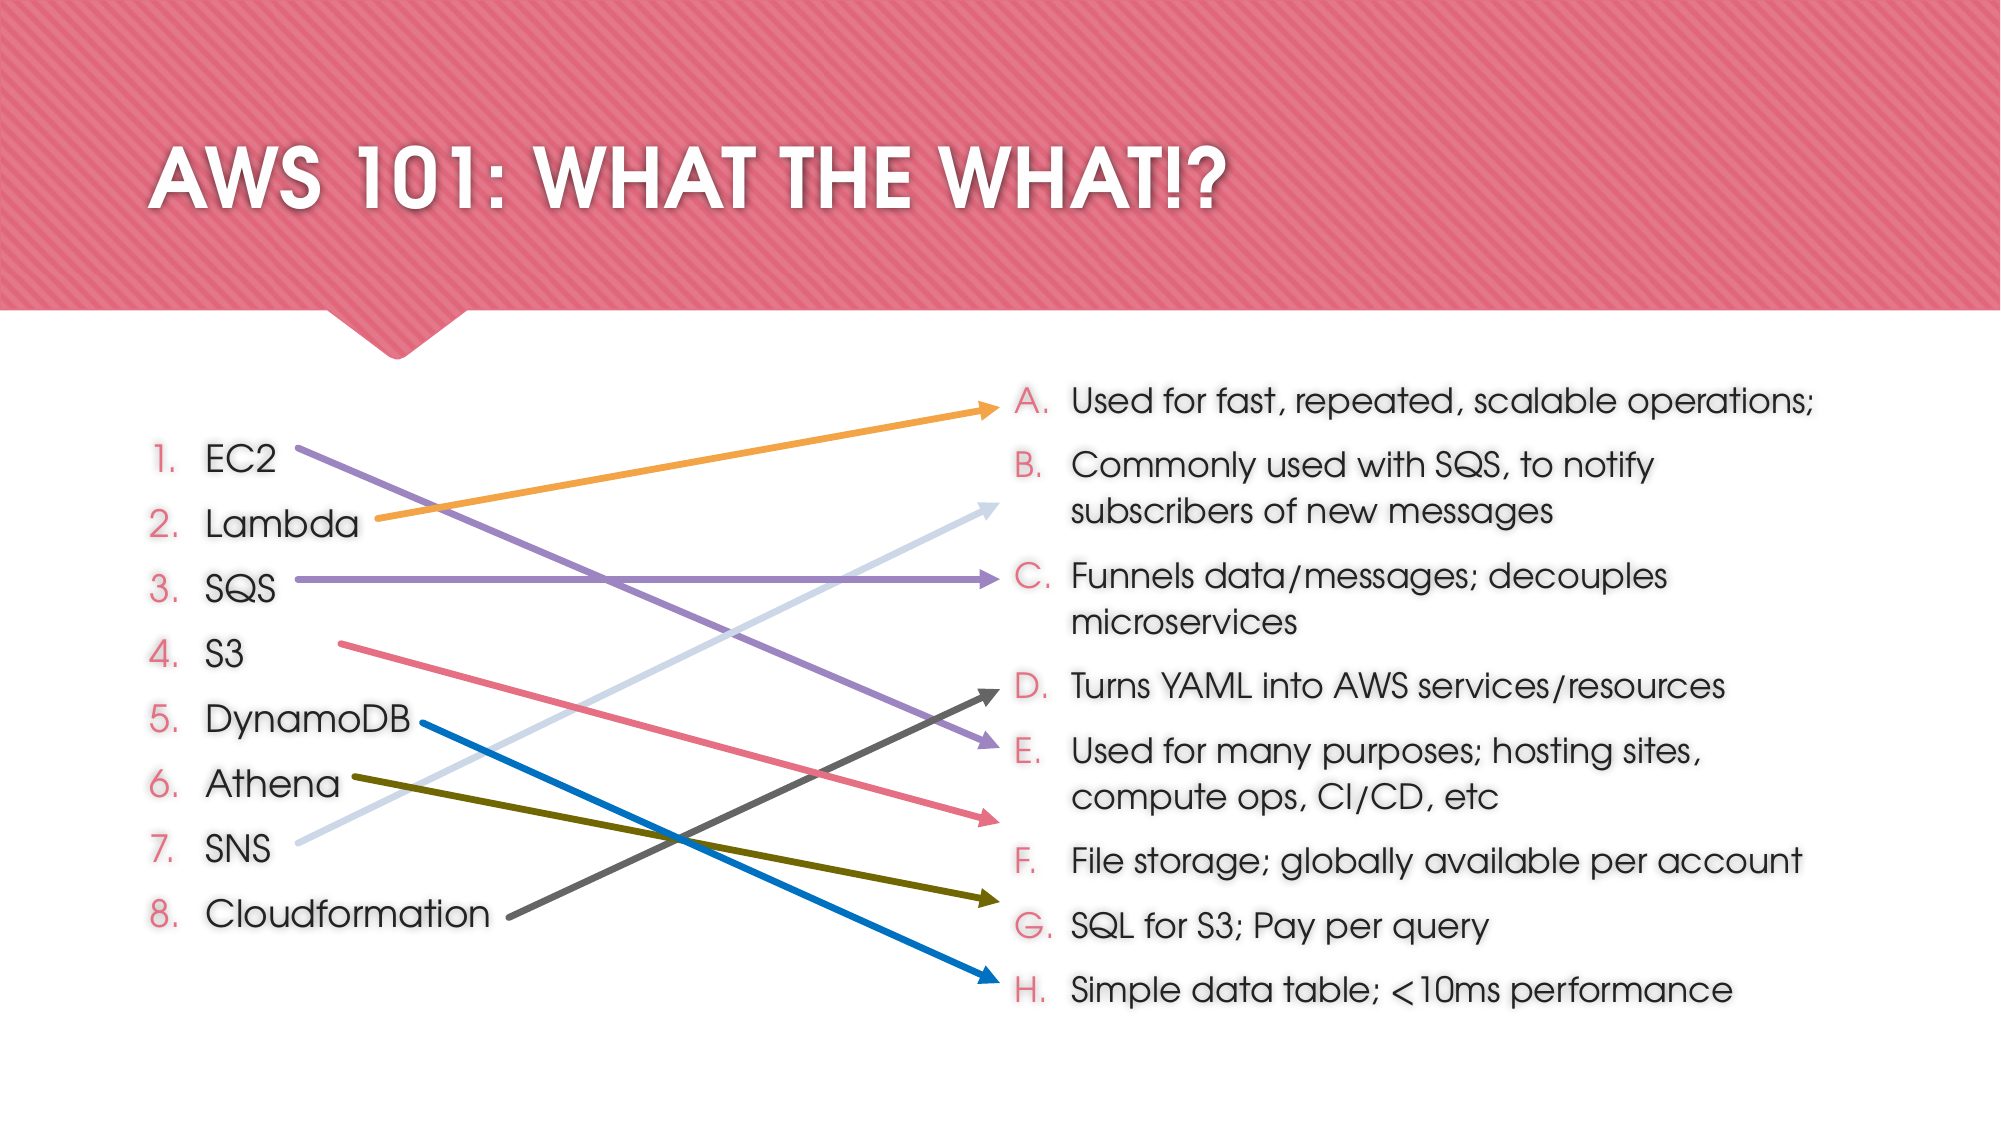

# AWS 101: WHAT THE WHAT!?
Used for fast, repeated, scalable operations;
Commonly used with SQS, to notify subscribers of new messages
Funnels data/messages; decouples microservices
Turns YAML into AWS services/resources
Used for many purposes; hosting sites, compute ops, CI/CD, etc
File storage; globally available per account
SQL for S3; Pay per query
Simple data table; <10ms performance

EC2
Lambda
SQS
S3
DynamoDB
Athena
SNS
Cloudformation